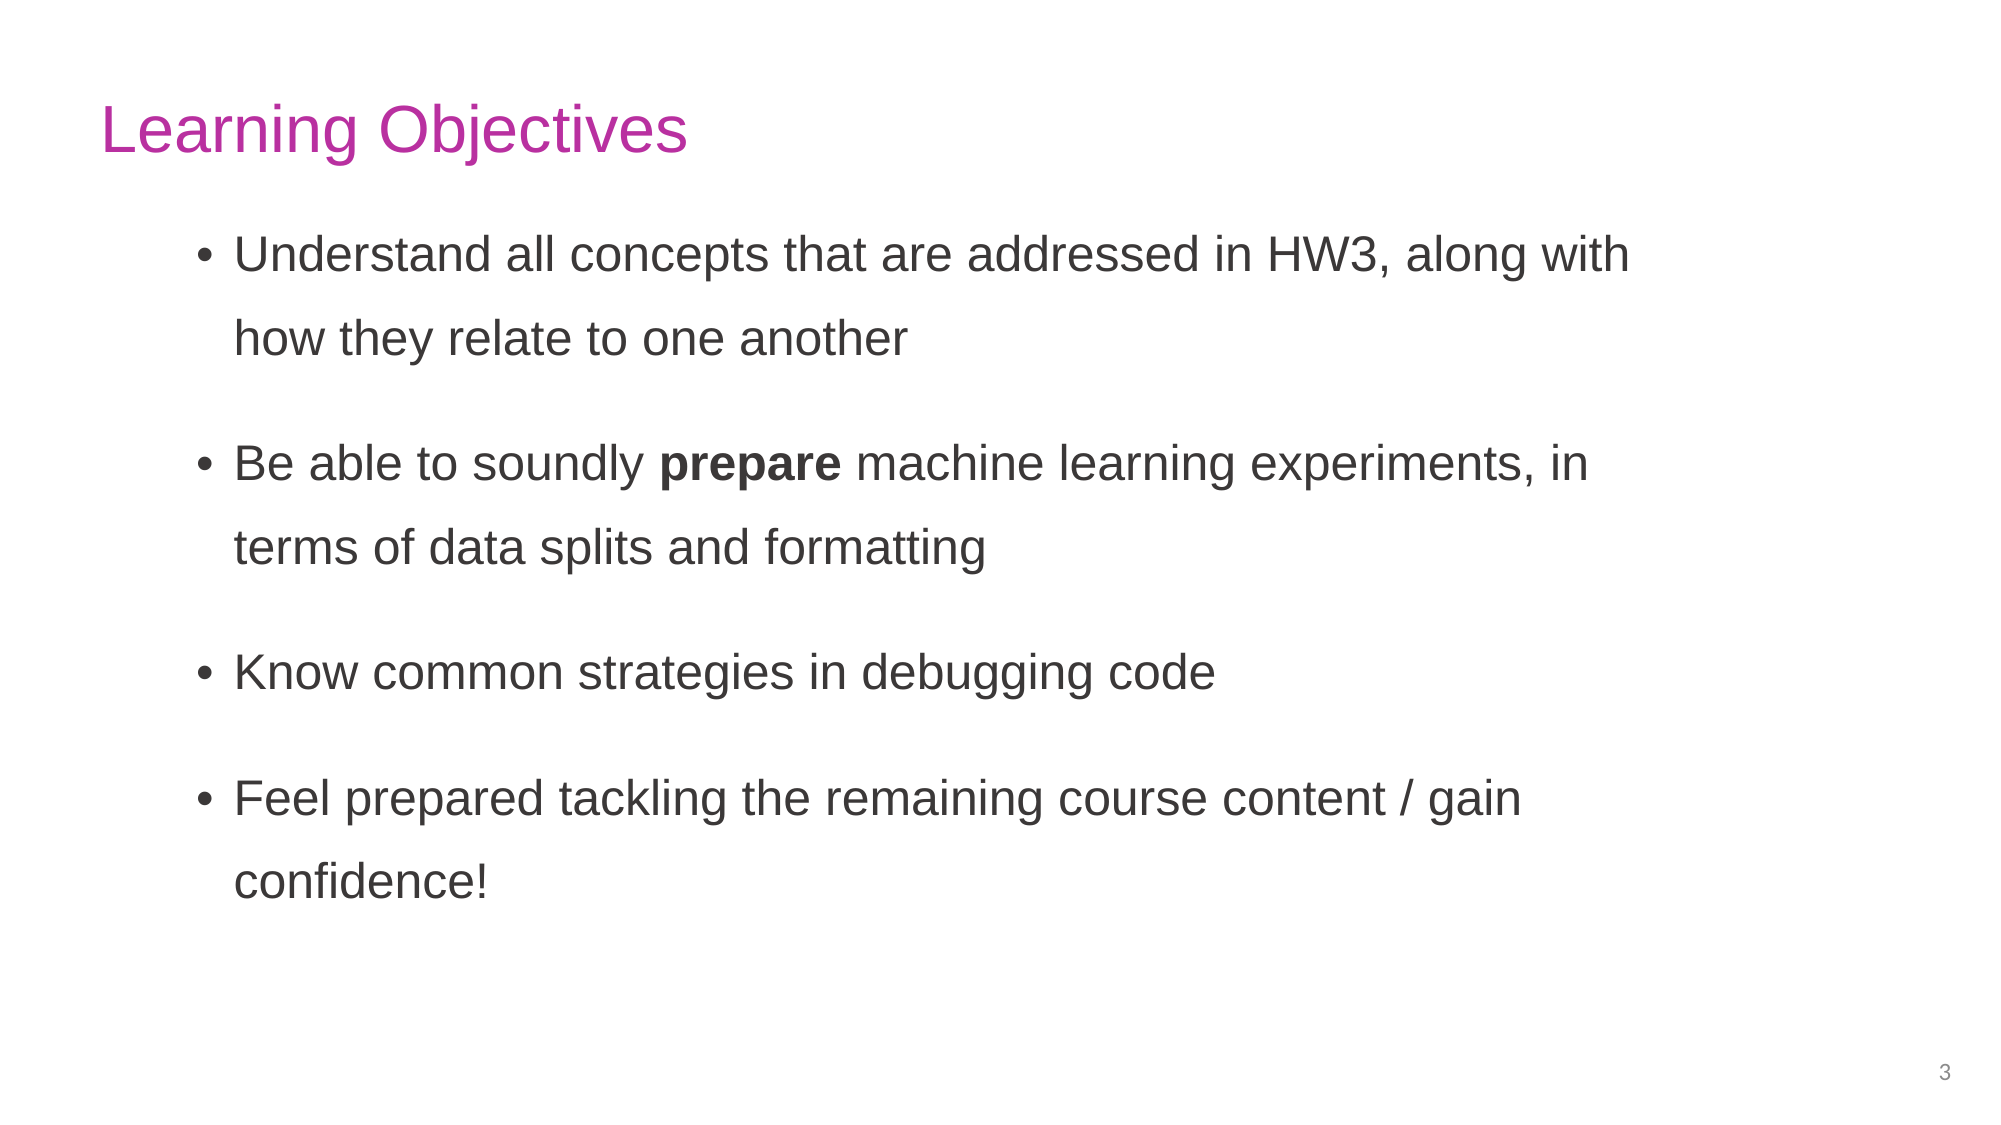

Learning Objectives
Understand all concepts that are addressed in HW3, along with how they relate to one another
Be able to soundly prepare machine learning experiments, in terms of data splits and formatting
Know common strategies in debugging code
Feel prepared tackling the remaining course content / gain confidence!

3